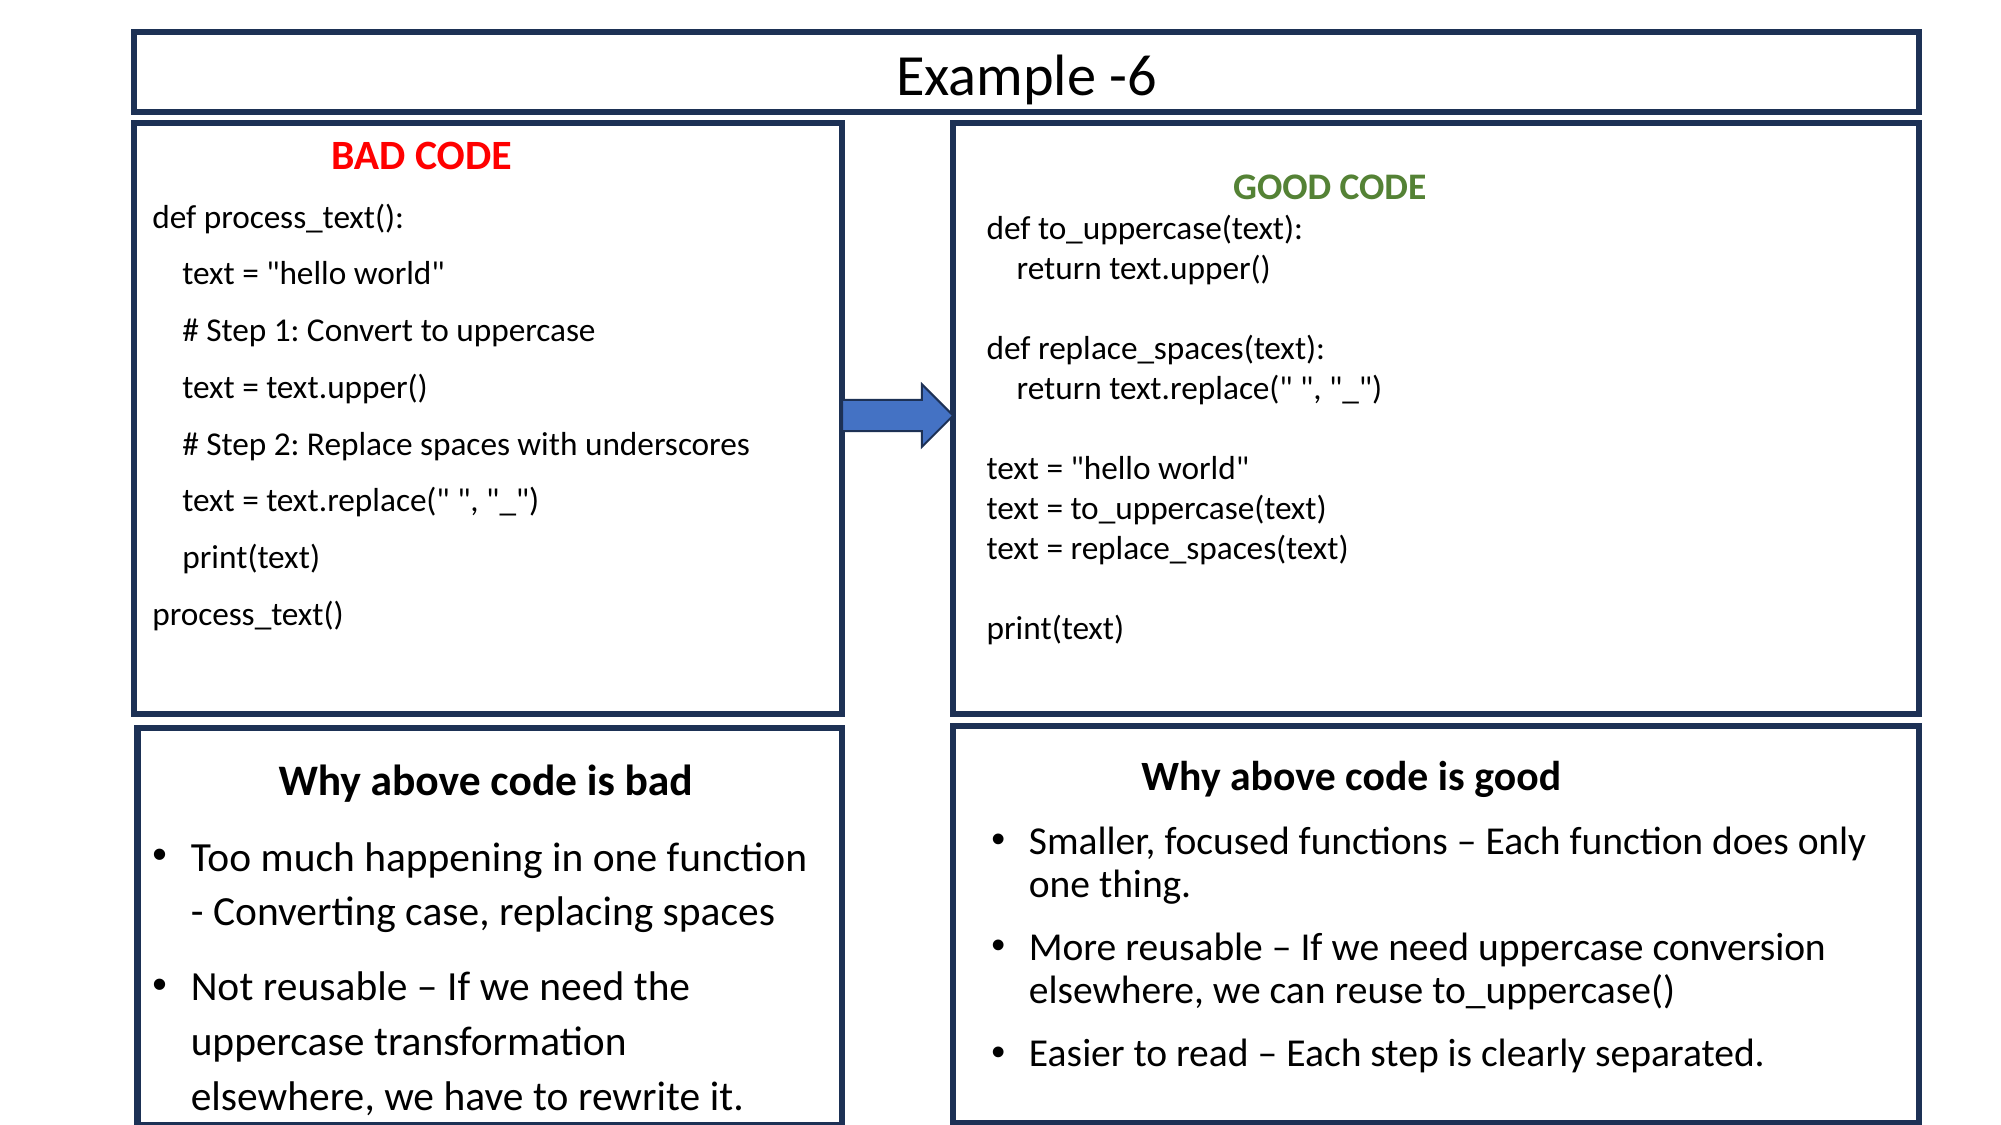

Example -6

	   BAD CODE
def process_text():
    text = "hello world"
    # Step 1: Convert to uppercase
    text = text.upper()
    # Step 2: Replace spaces with underscores
    text = text.replace(" ", "_")
    print(text)
process_text()
                             GOOD CODE
def to_uppercase(text):
    return text.upper()

def replace_spaces(text):
    return text.replace(" ", "_")

text = "hello world"
text = to_uppercase(text)
text = replace_spaces(text)

print(text)

	Why above code is good
Smaller, focused functions – Each function does only one thing.
More reusable – If we need uppercase conversion elsewhere, we can reuse to_uppercase()
Easier to read – Each step is clearly separated.
              Why above code is bad
Too much happening in one function - Converting case, replacing spaces
Not reusable – If we need the uppercase transformation elsewhere, we have to rewrite it.